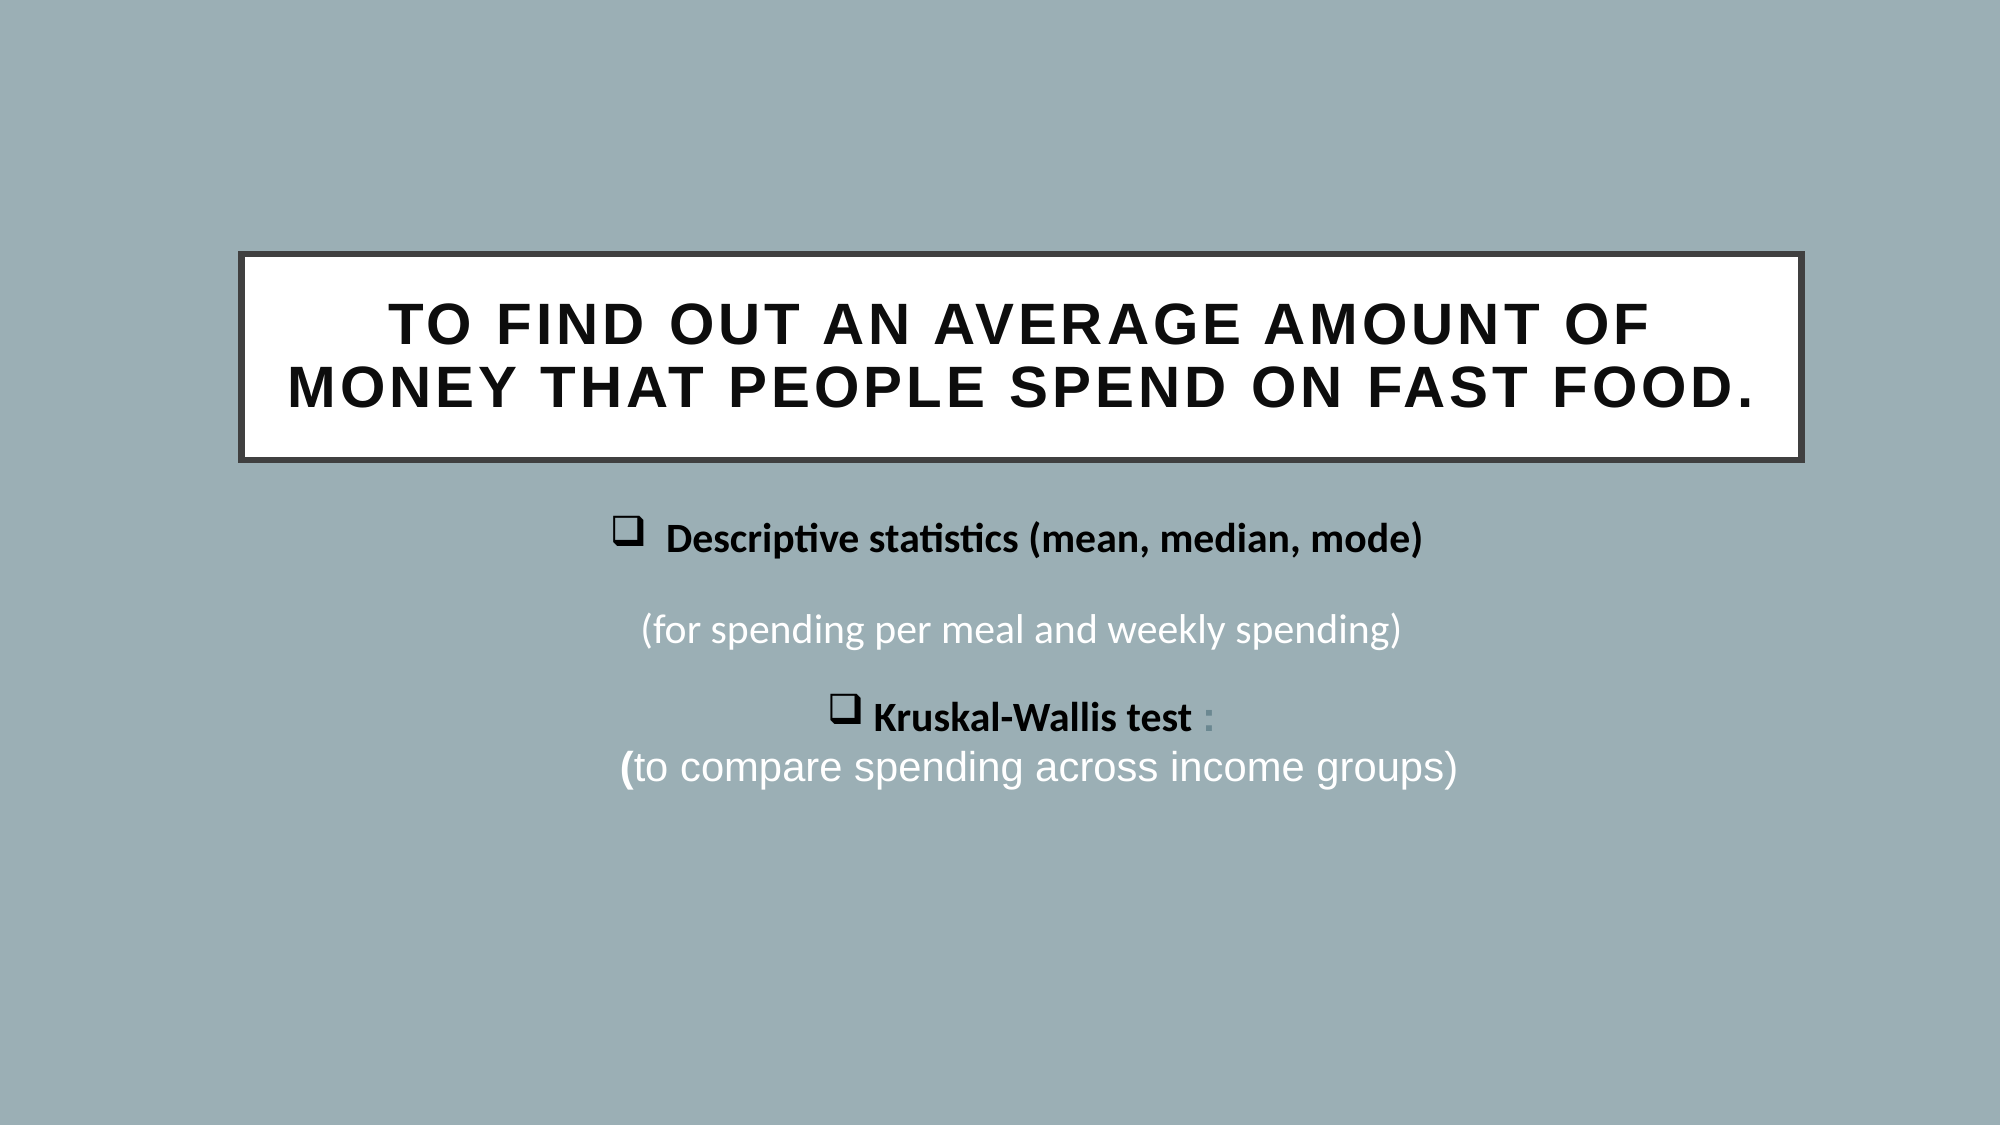

# To find out an average amount of money that People spend on Fast Food.
Descriptive statistics (mean, median, mode)
(for spending per meal and weekly spending)
Kruskal-Wallis test :
(to compare spending across income groups)